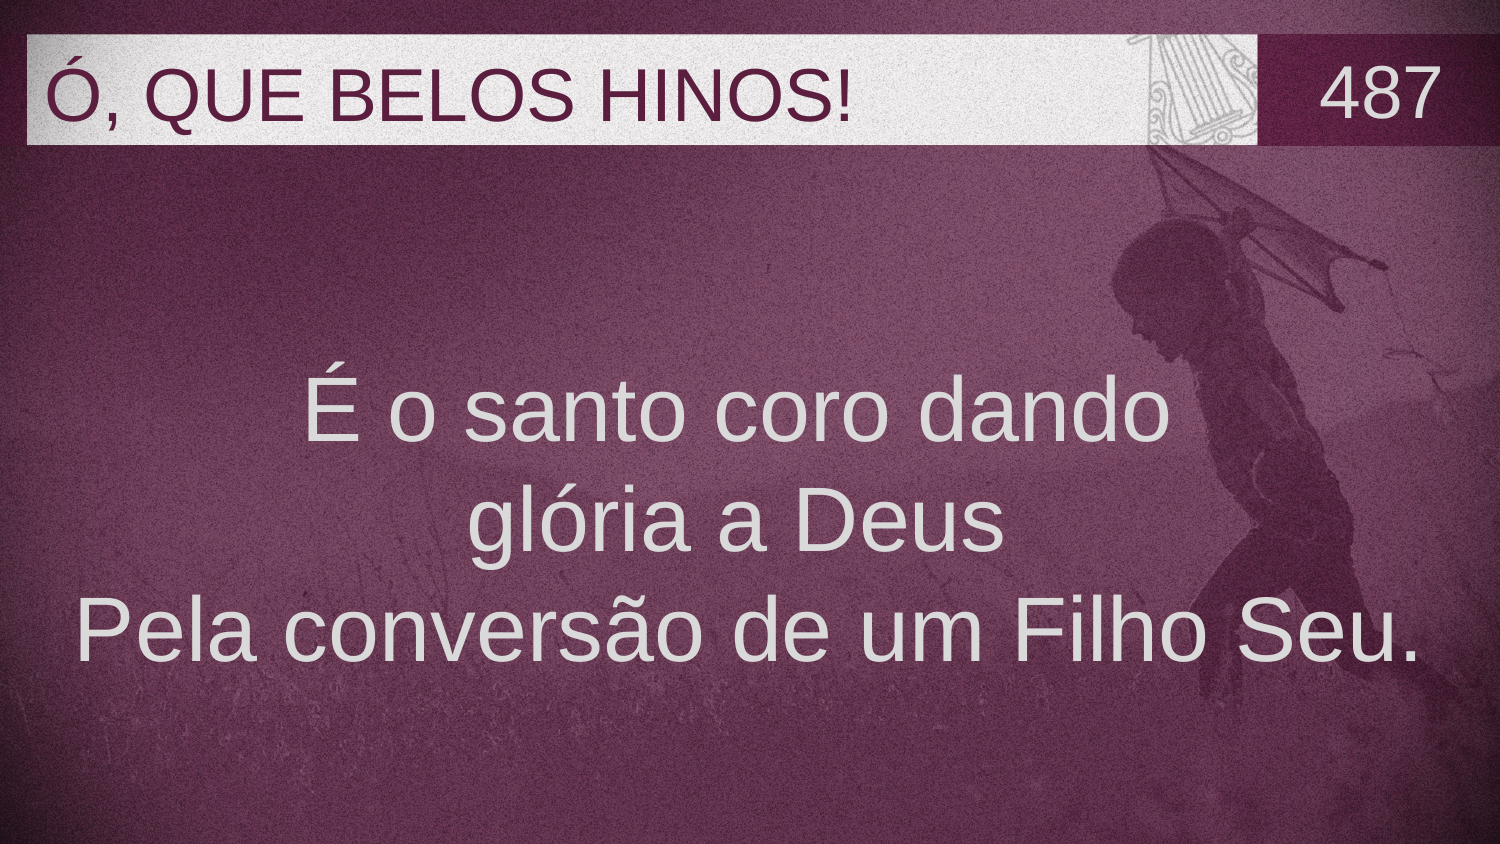

# Ó, QUE BELOS HINOS!
487
É o santo coro dando
glória a Deus
Pela conversão de um Filho Seu.